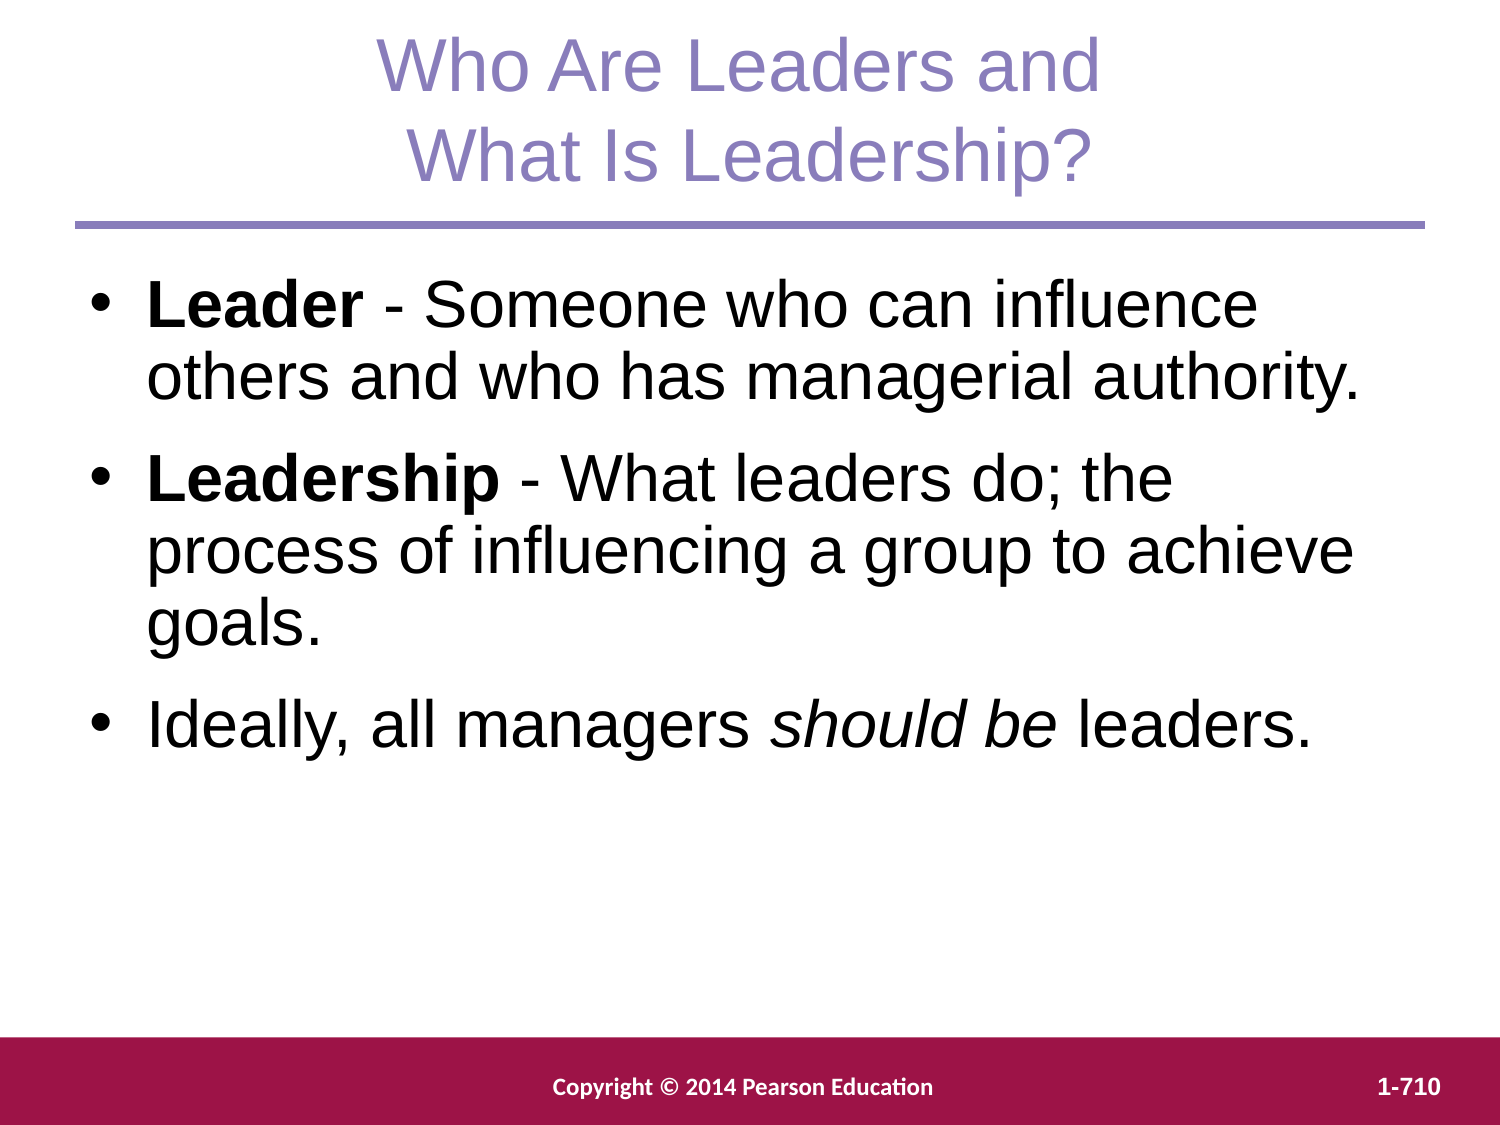

Who Are Leaders and
What Is Leadership?
Leader - Someone who can influence others and who has managerial authority.
Leadership - What leaders do; the process of influencing a group to achieve goals.
Ideally, all managers should be leaders.